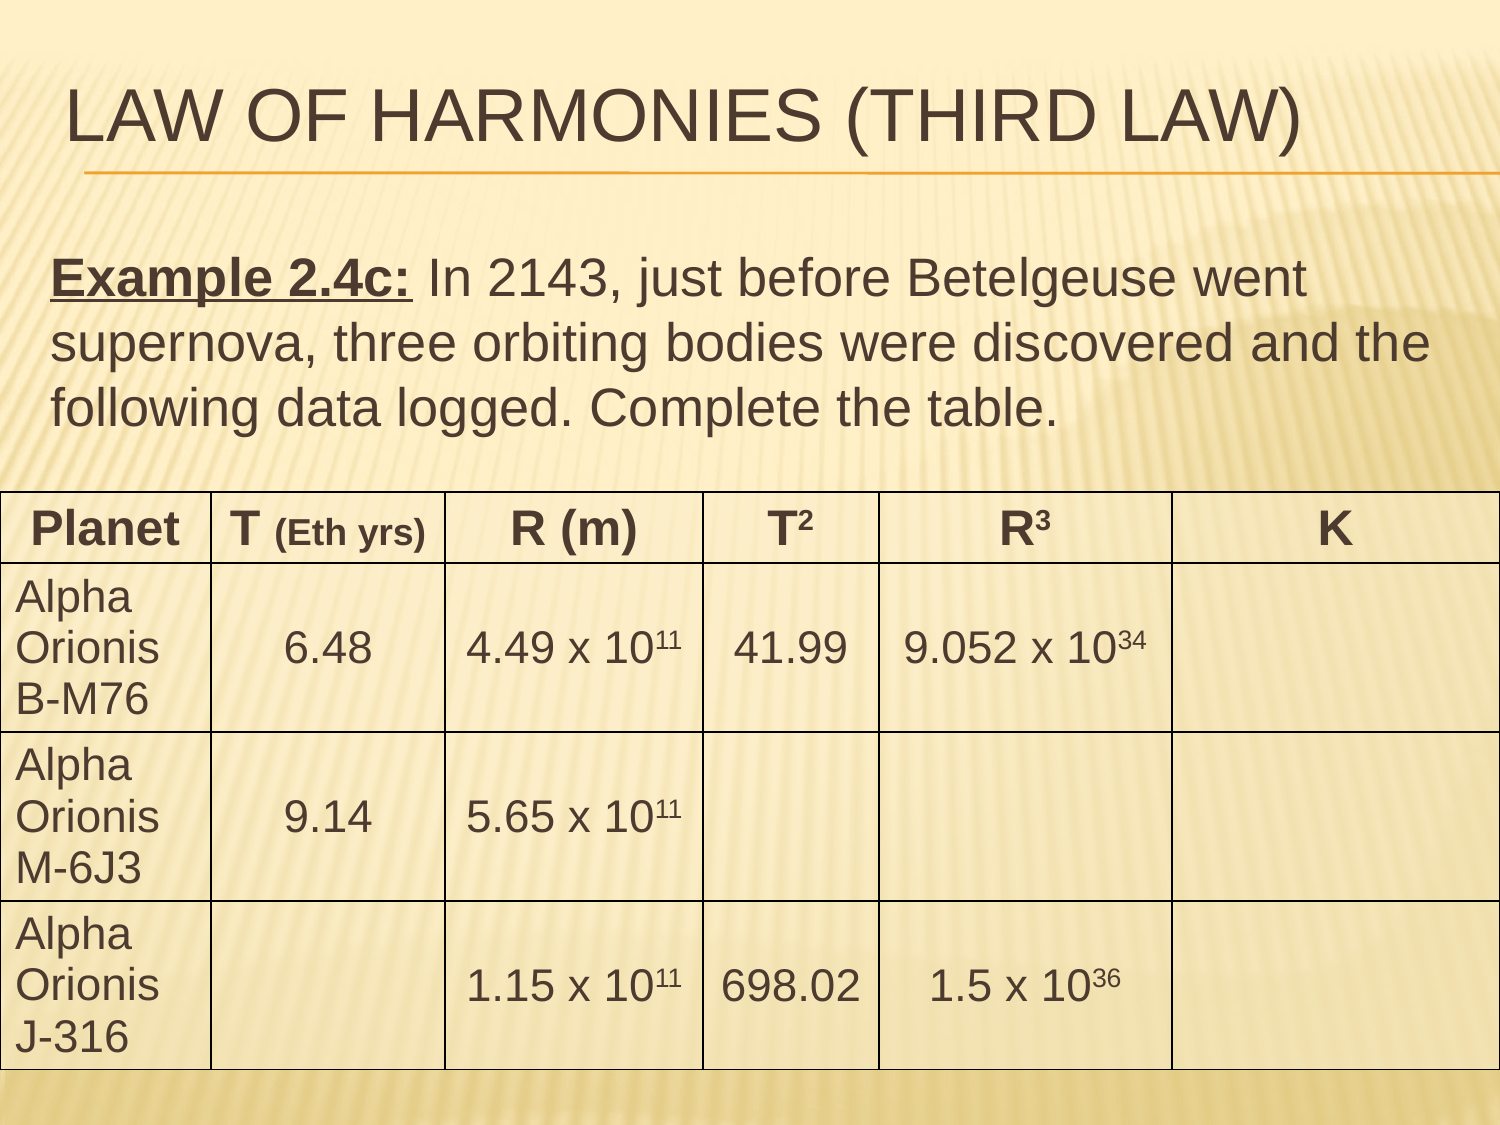

# Law of Harmonies (Third Law)
Example 2.4c: In 2143, just before Betelgeuse went supernova, three orbiting bodies were discovered and the following data logged. Complete the table.
| Planet | T (Eth yrs) | R (m) | T2 | R3 | K |
| --- | --- | --- | --- | --- | --- |
| Alpha Orionis B-M76 | 6.48 | 4.49 x 1011 | 41.99 | 9.052 x 1034 |  |
| Alpha Orionis M-6J3 | 9.14 | 5.65 x 1011 |  |  |  |
| Alpha Orionis J-316 |  | 1.15 x 1011 | 698.02 | 1.5 x 1036 |  |